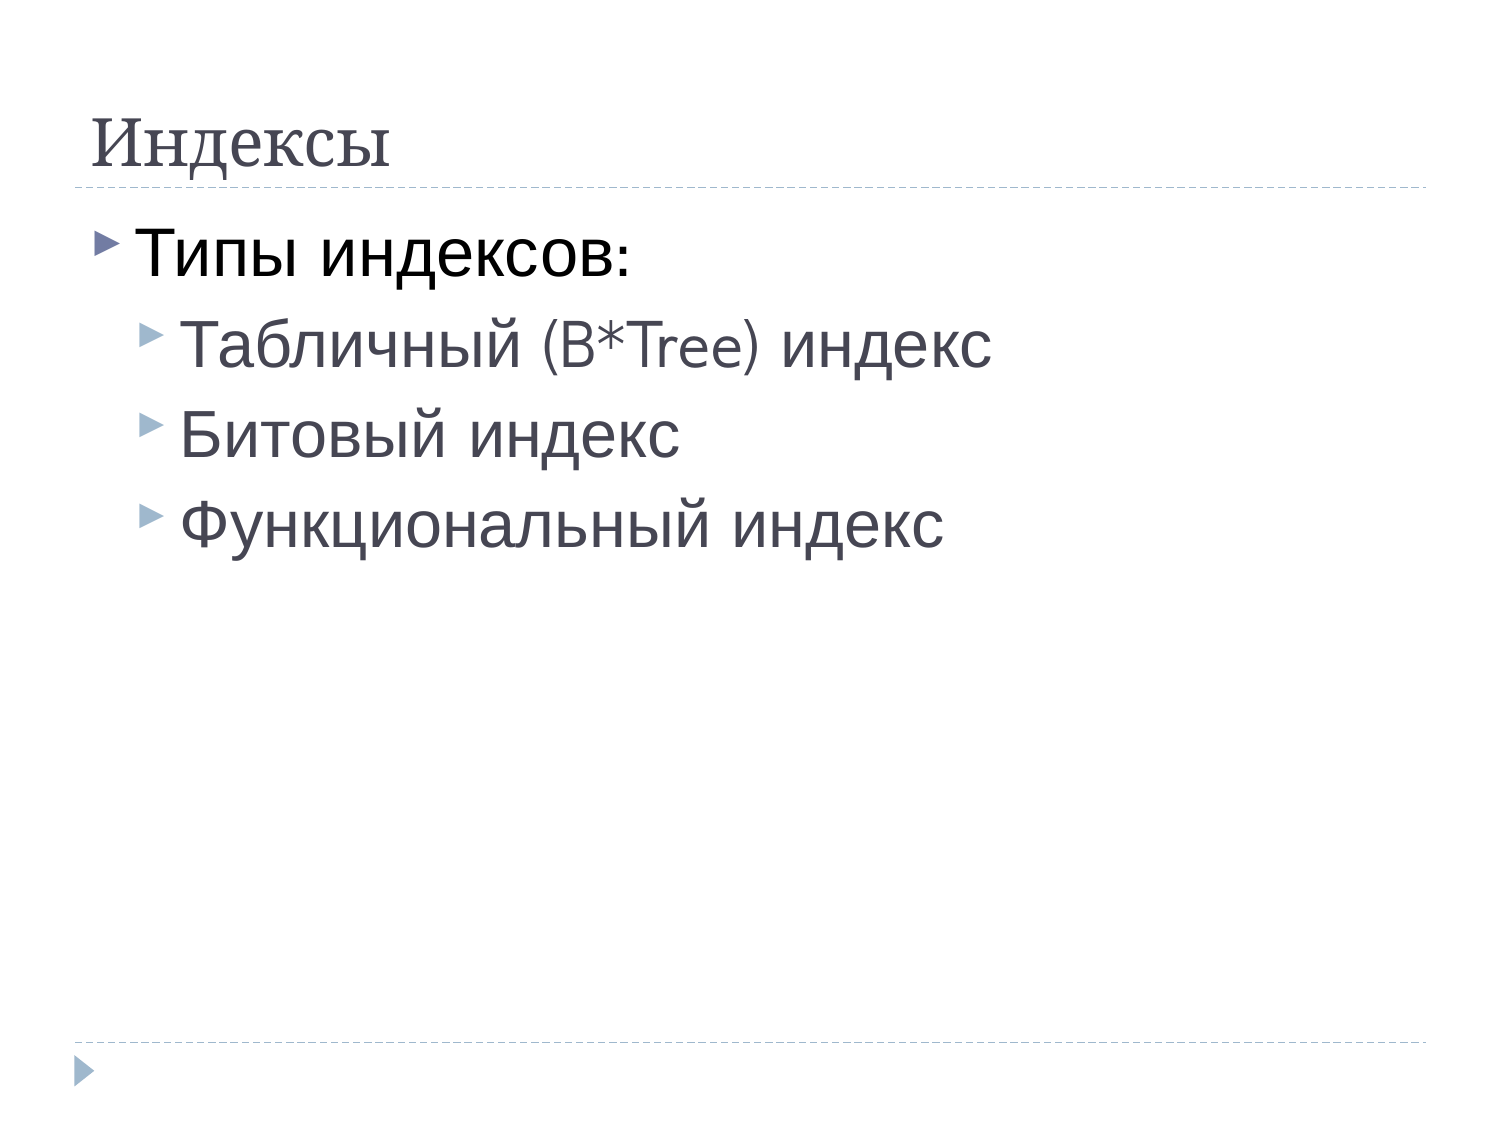

# Индексы
Типы индексов:
Табличный (B*Tree) индекс
Битовый индекс
Функциональный индекс